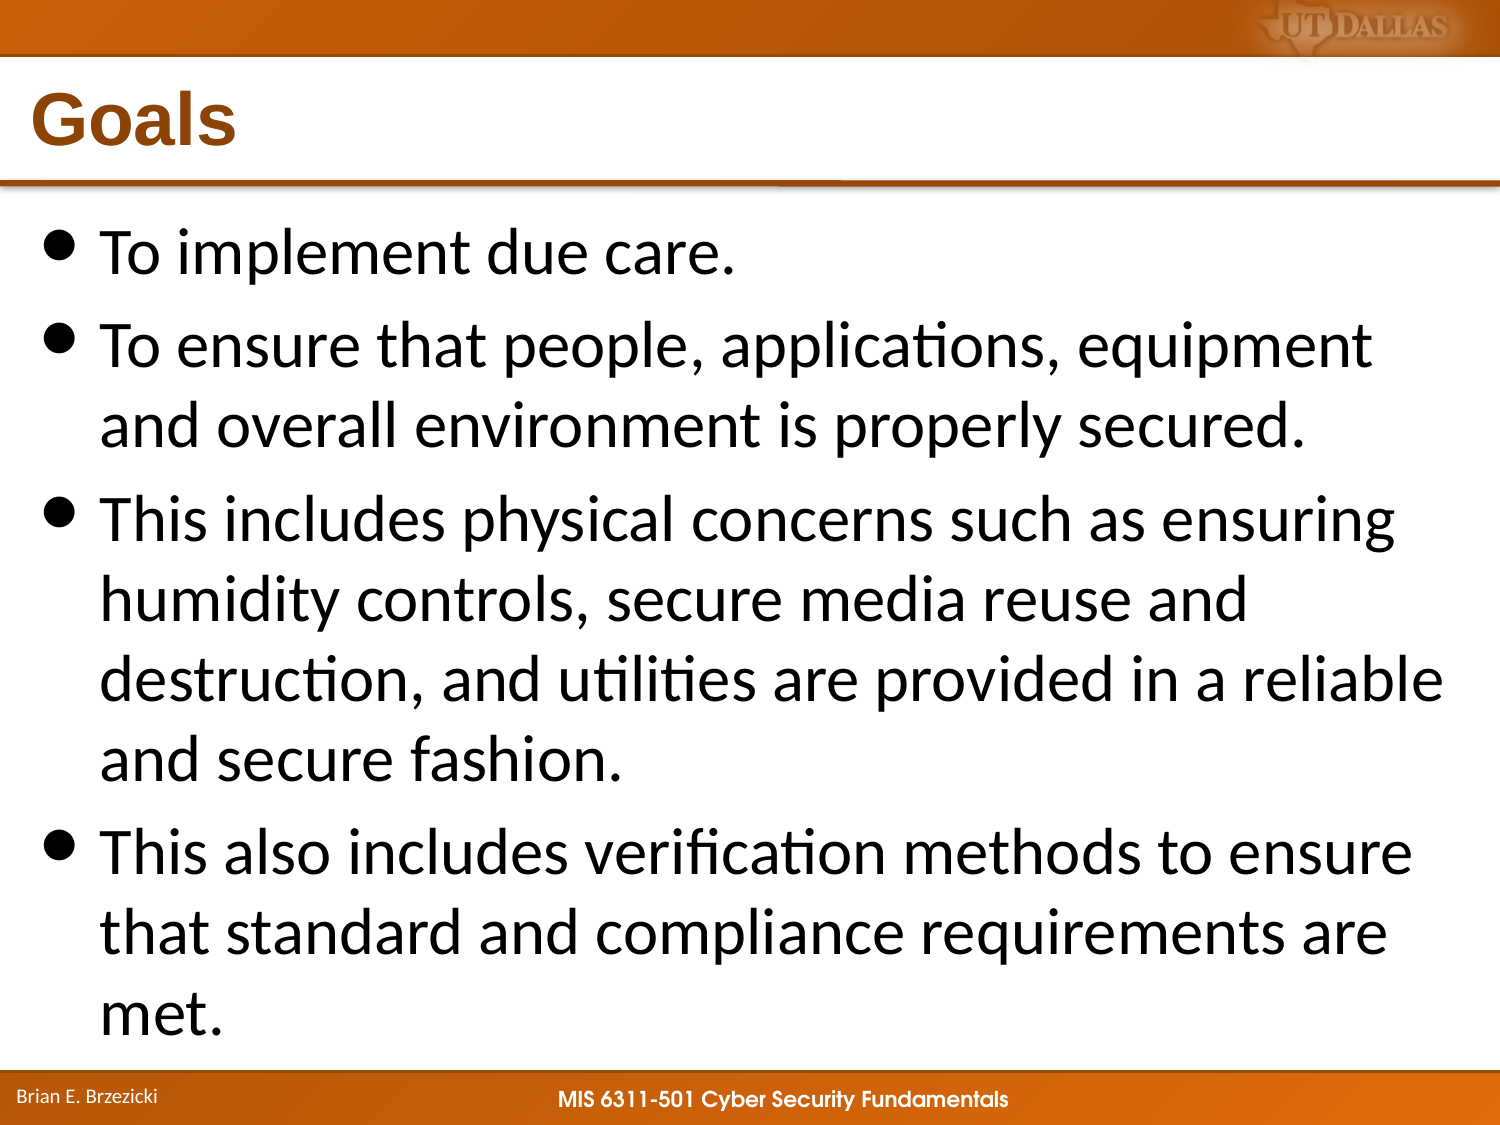

# Goals
To implement due care.
To ensure that people, applications, equipment and overall environment is properly secured.
This includes physical concerns such as ensuring humidity controls, secure media reuse and destruction, and utilities are provided in a reliable and secure fashion.
This also includes verification methods to ensure that standard and compliance requirements are met.

Brian E. Brzezicki